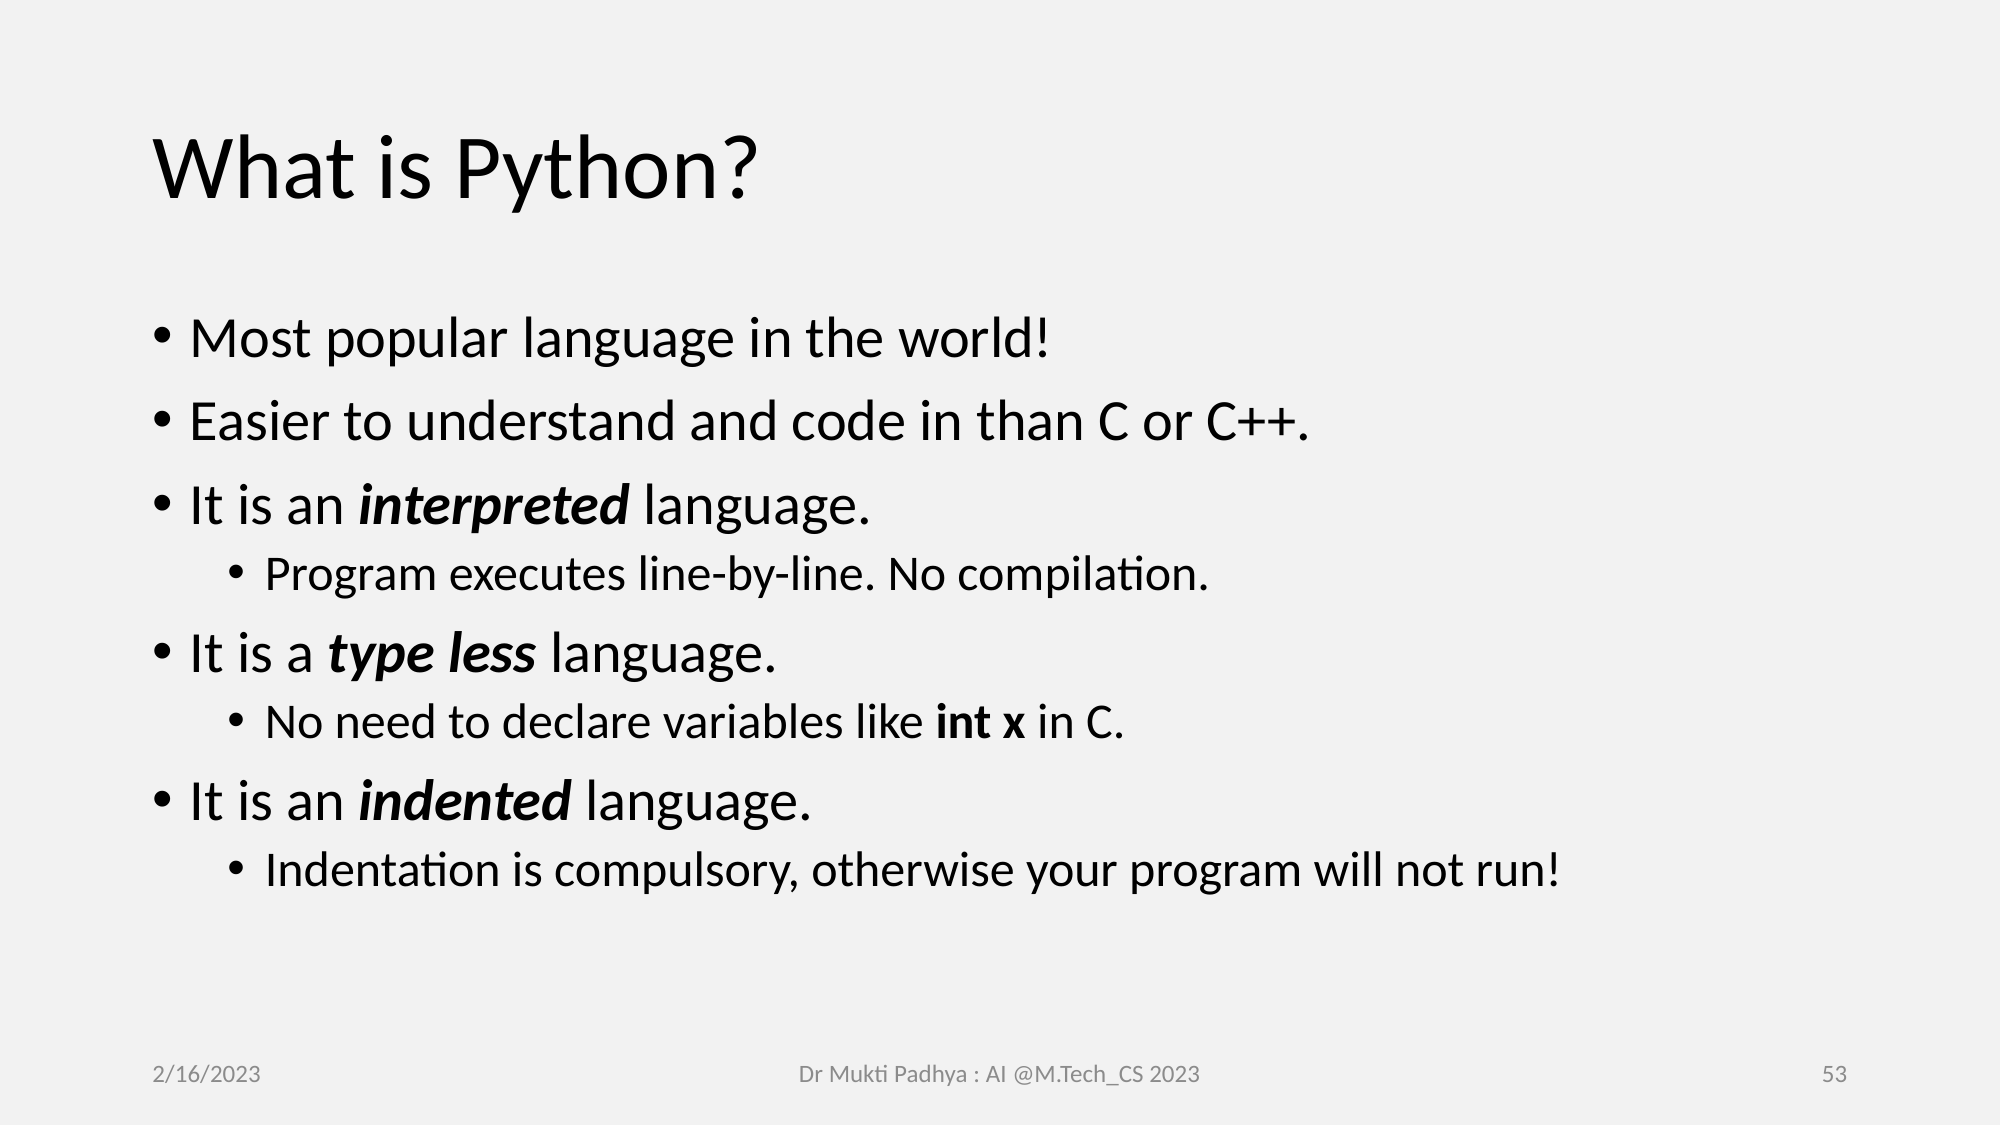

# What is Python?
Most popular language in the world!
Easier to understand and code in than C or C++.
It is an interpreted language.
Program executes line-by-line. No compilation.
It is a type less language.
No need to declare variables like int x in C.
It is an indented language.
Indentation is compulsory, otherwise your program will not run!
2/16/2023
Dr Mukti Padhya : AI @M.Tech_CS 2023
53